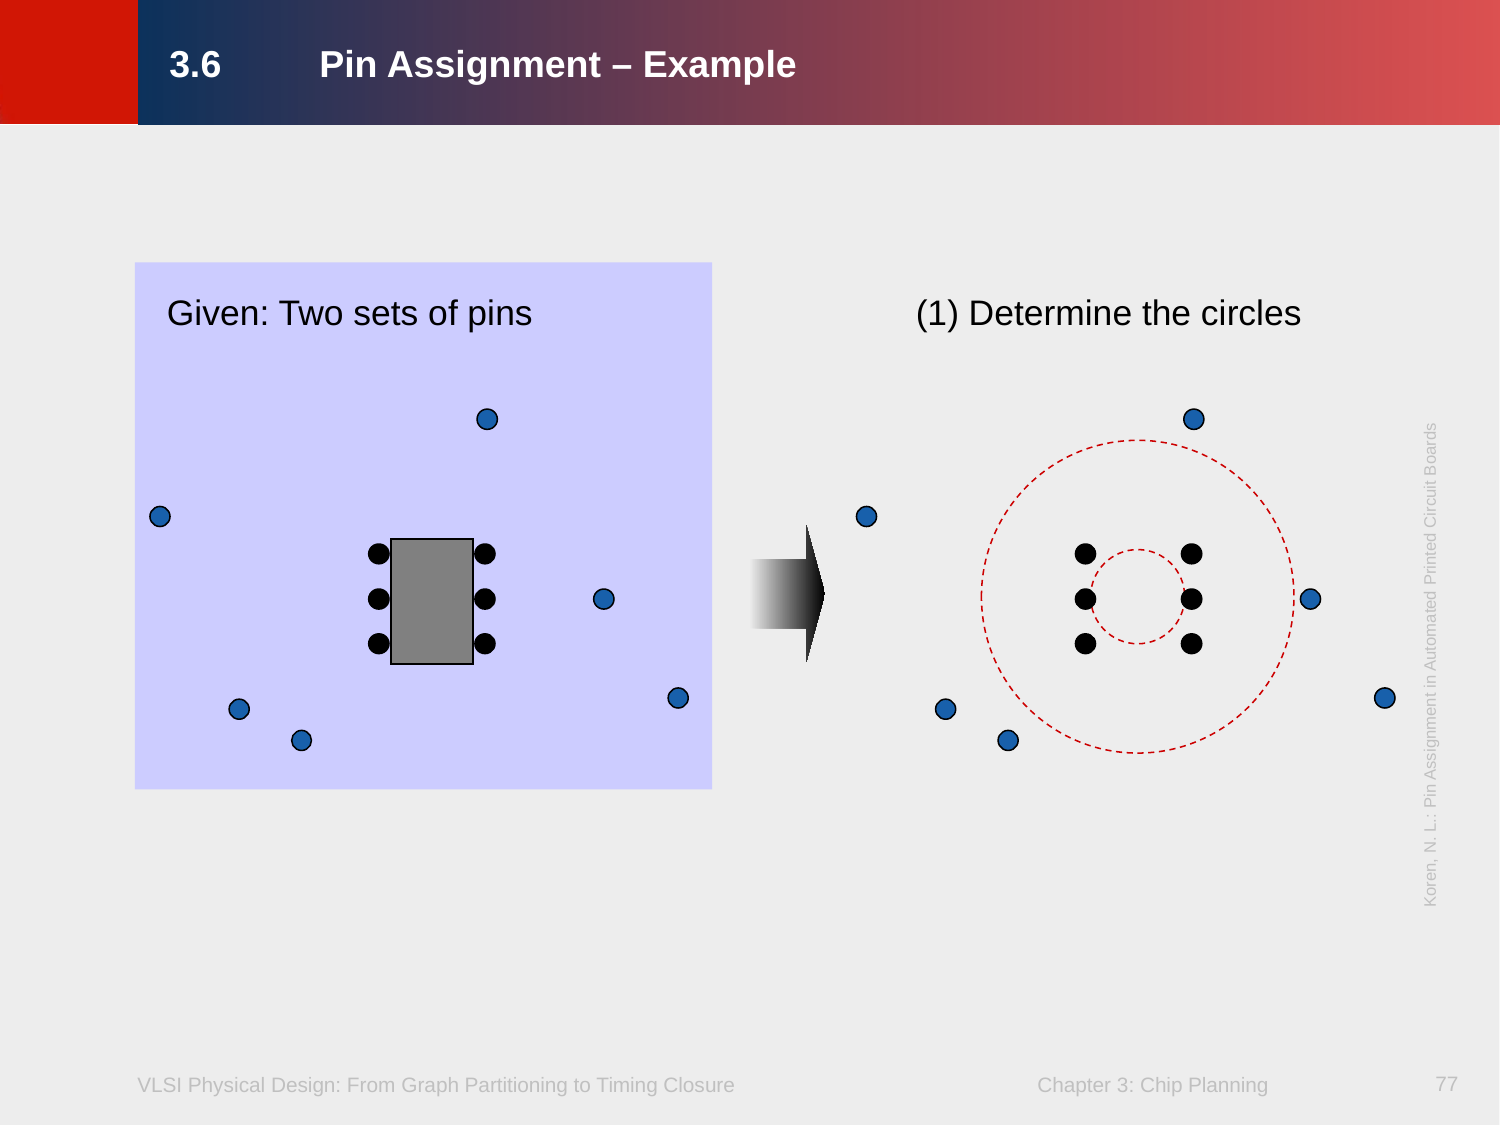

# 3.6	Pin Assignment – Example

Given: Two sets of pins
(1) Determine the circles

Koren, N. L.: Pin Assignment in Automated Printed Circuit Boards

77